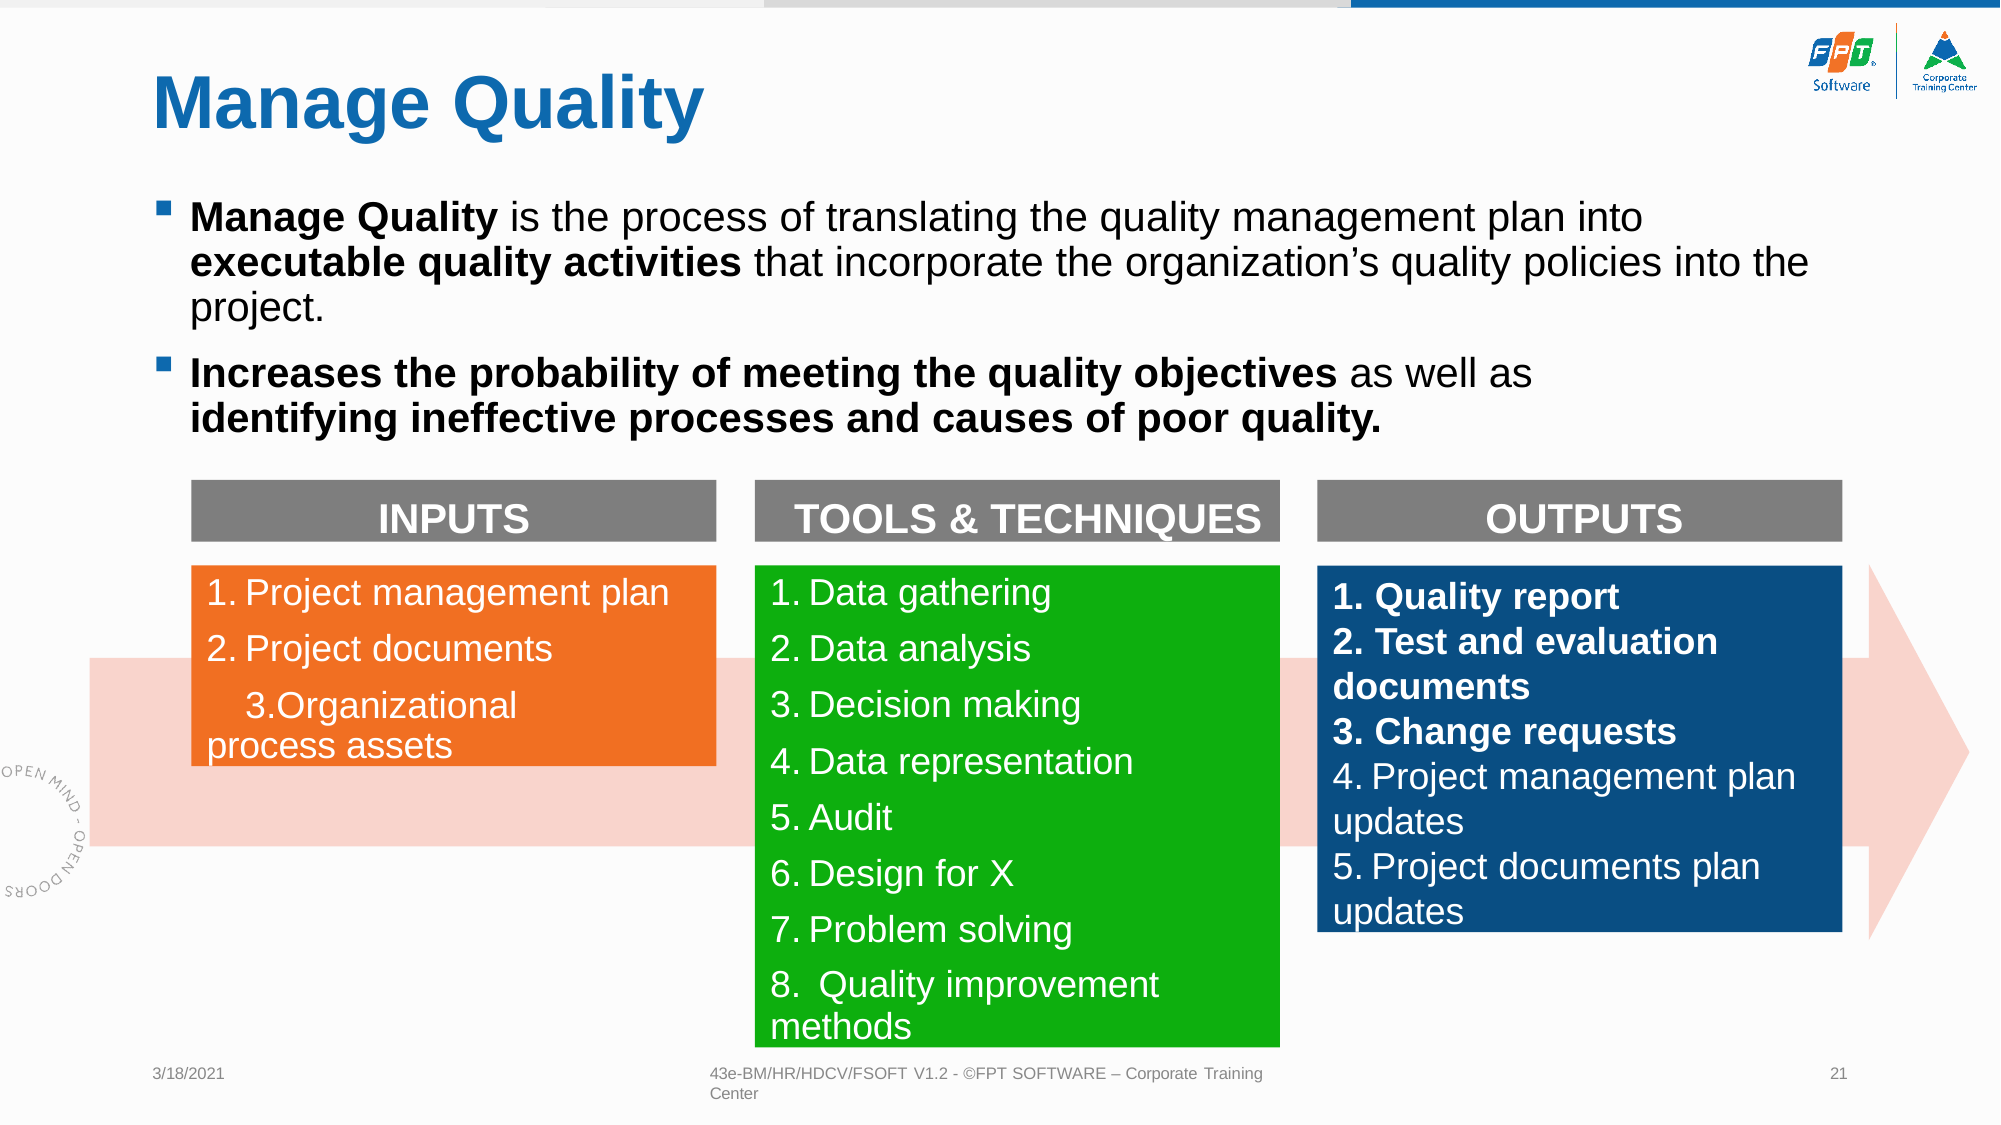

# Manage Quality
Manage Quality is the process of translating the quality management plan into executable quality activities that incorporate the organization’s quality policies into the project.
Increases the probability of meeting the quality objectives as well as identifying ineffective processes and causes of poor quality.
INPUTS
TOOLS & TECHNIQUES
OUTPUTS

Project management plan
Project documents
Organizational process assets
Data gathering
Data analysis
Decision making
Data representation
Audit
Design for X
Problem solving
Quality improvement
methods
Quality report
Test and evaluation
documents
Change requests
Project management plan
updates
Project documents plan
updates
3/18/2021
43e-BM/HR/HDCV/FSOFT V1.2 - ©FPT SOFTWARE – Corporate Training Center
21